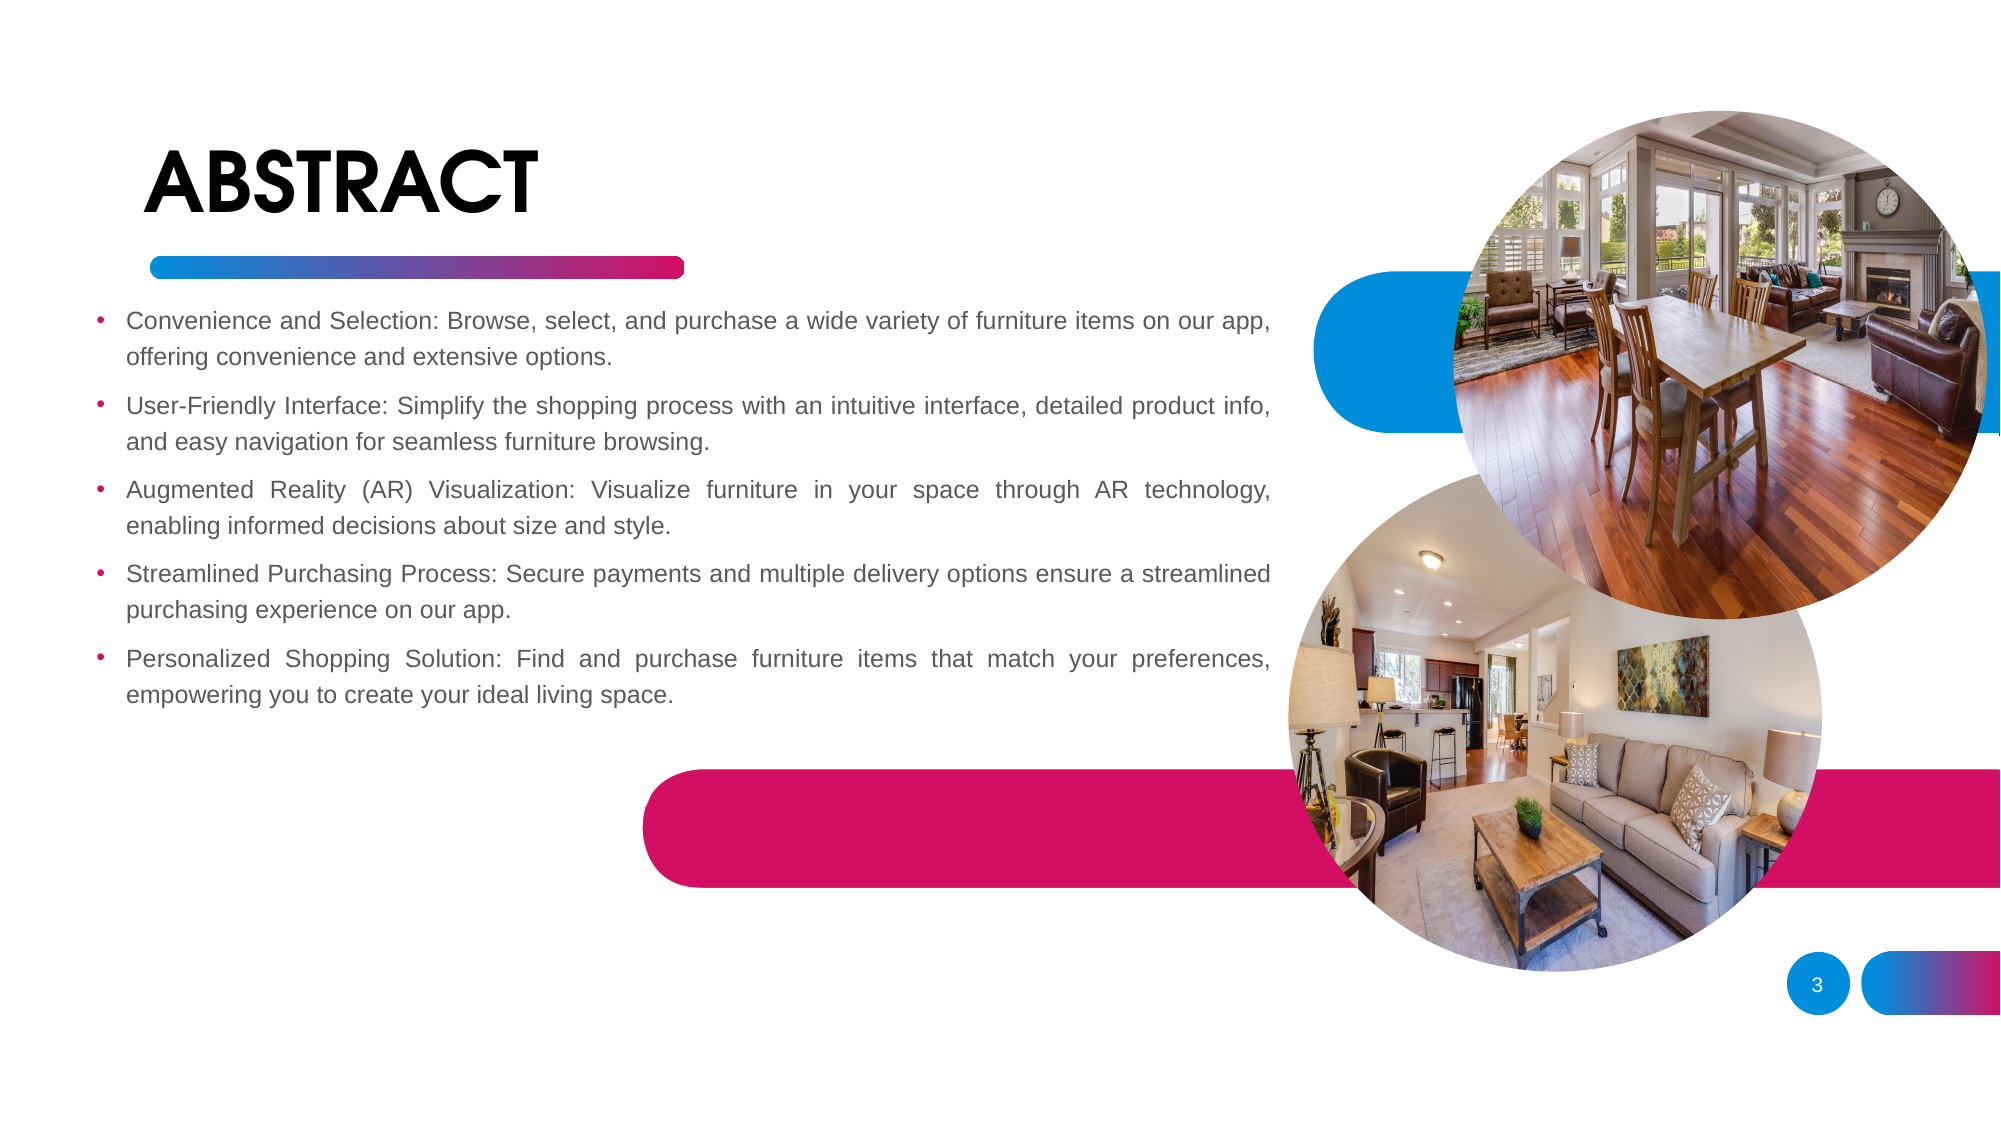

# ABSTRACT
Convenience and Selection: Browse, select, and purchase a wide variety of furniture items on our app, offering convenience and extensive options.
User-Friendly Interface: Simplify the shopping process with an intuitive interface, detailed product info, and easy navigation for seamless furniture browsing.
Augmented Reality (AR) Visualization: Visualize furniture in your space through AR technology, enabling informed decisions about size and style.
Streamlined Purchasing Process: Secure payments and multiple delivery options ensure a streamlined purchasing experience on our app.
Personalized Shopping Solution: Find and purchase furniture items that match your preferences, empowering you to create your ideal living space.

3